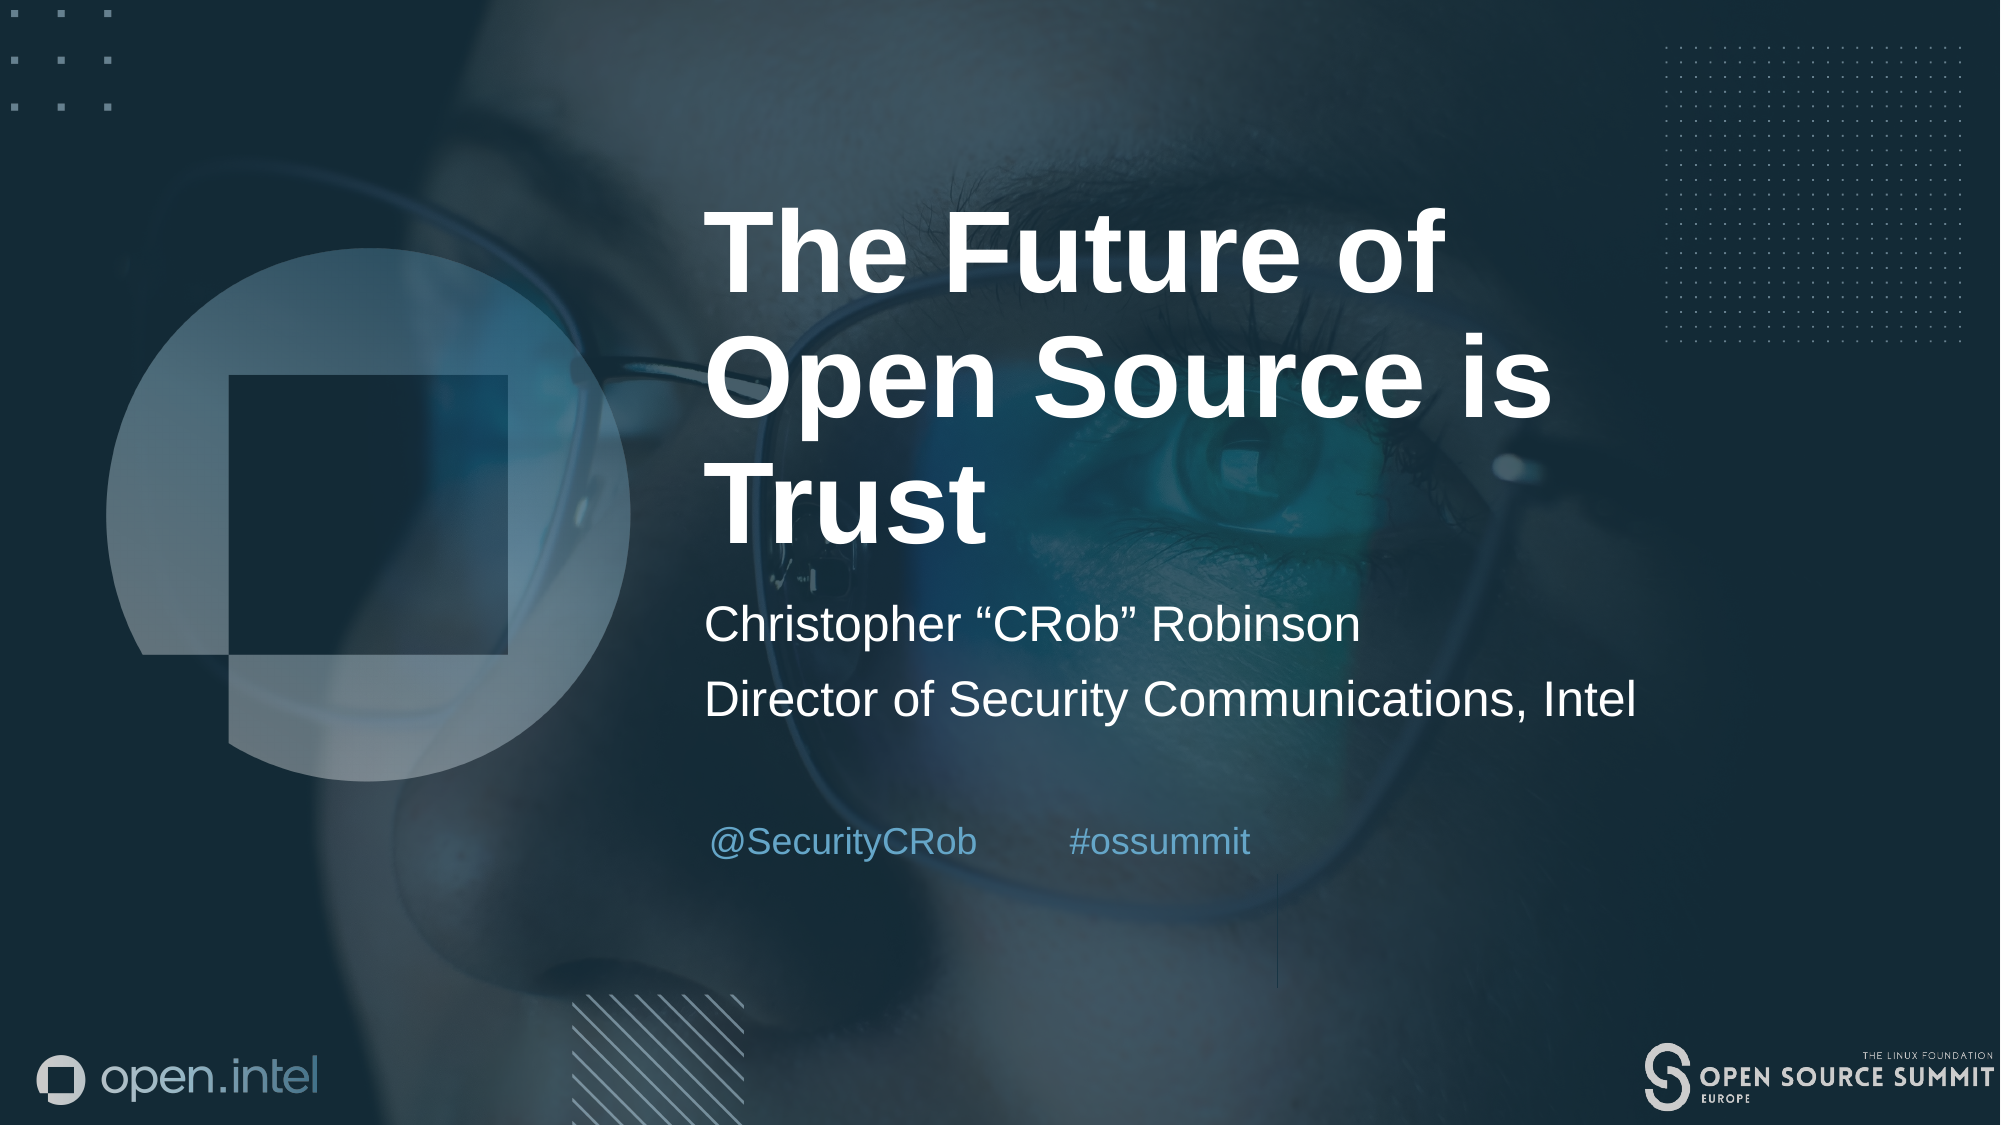

# The Future of Open Source is Trust
Christopher “CRob” Robinson
Director of Security Communications, Intel
@SecurityCRob
#ossummit